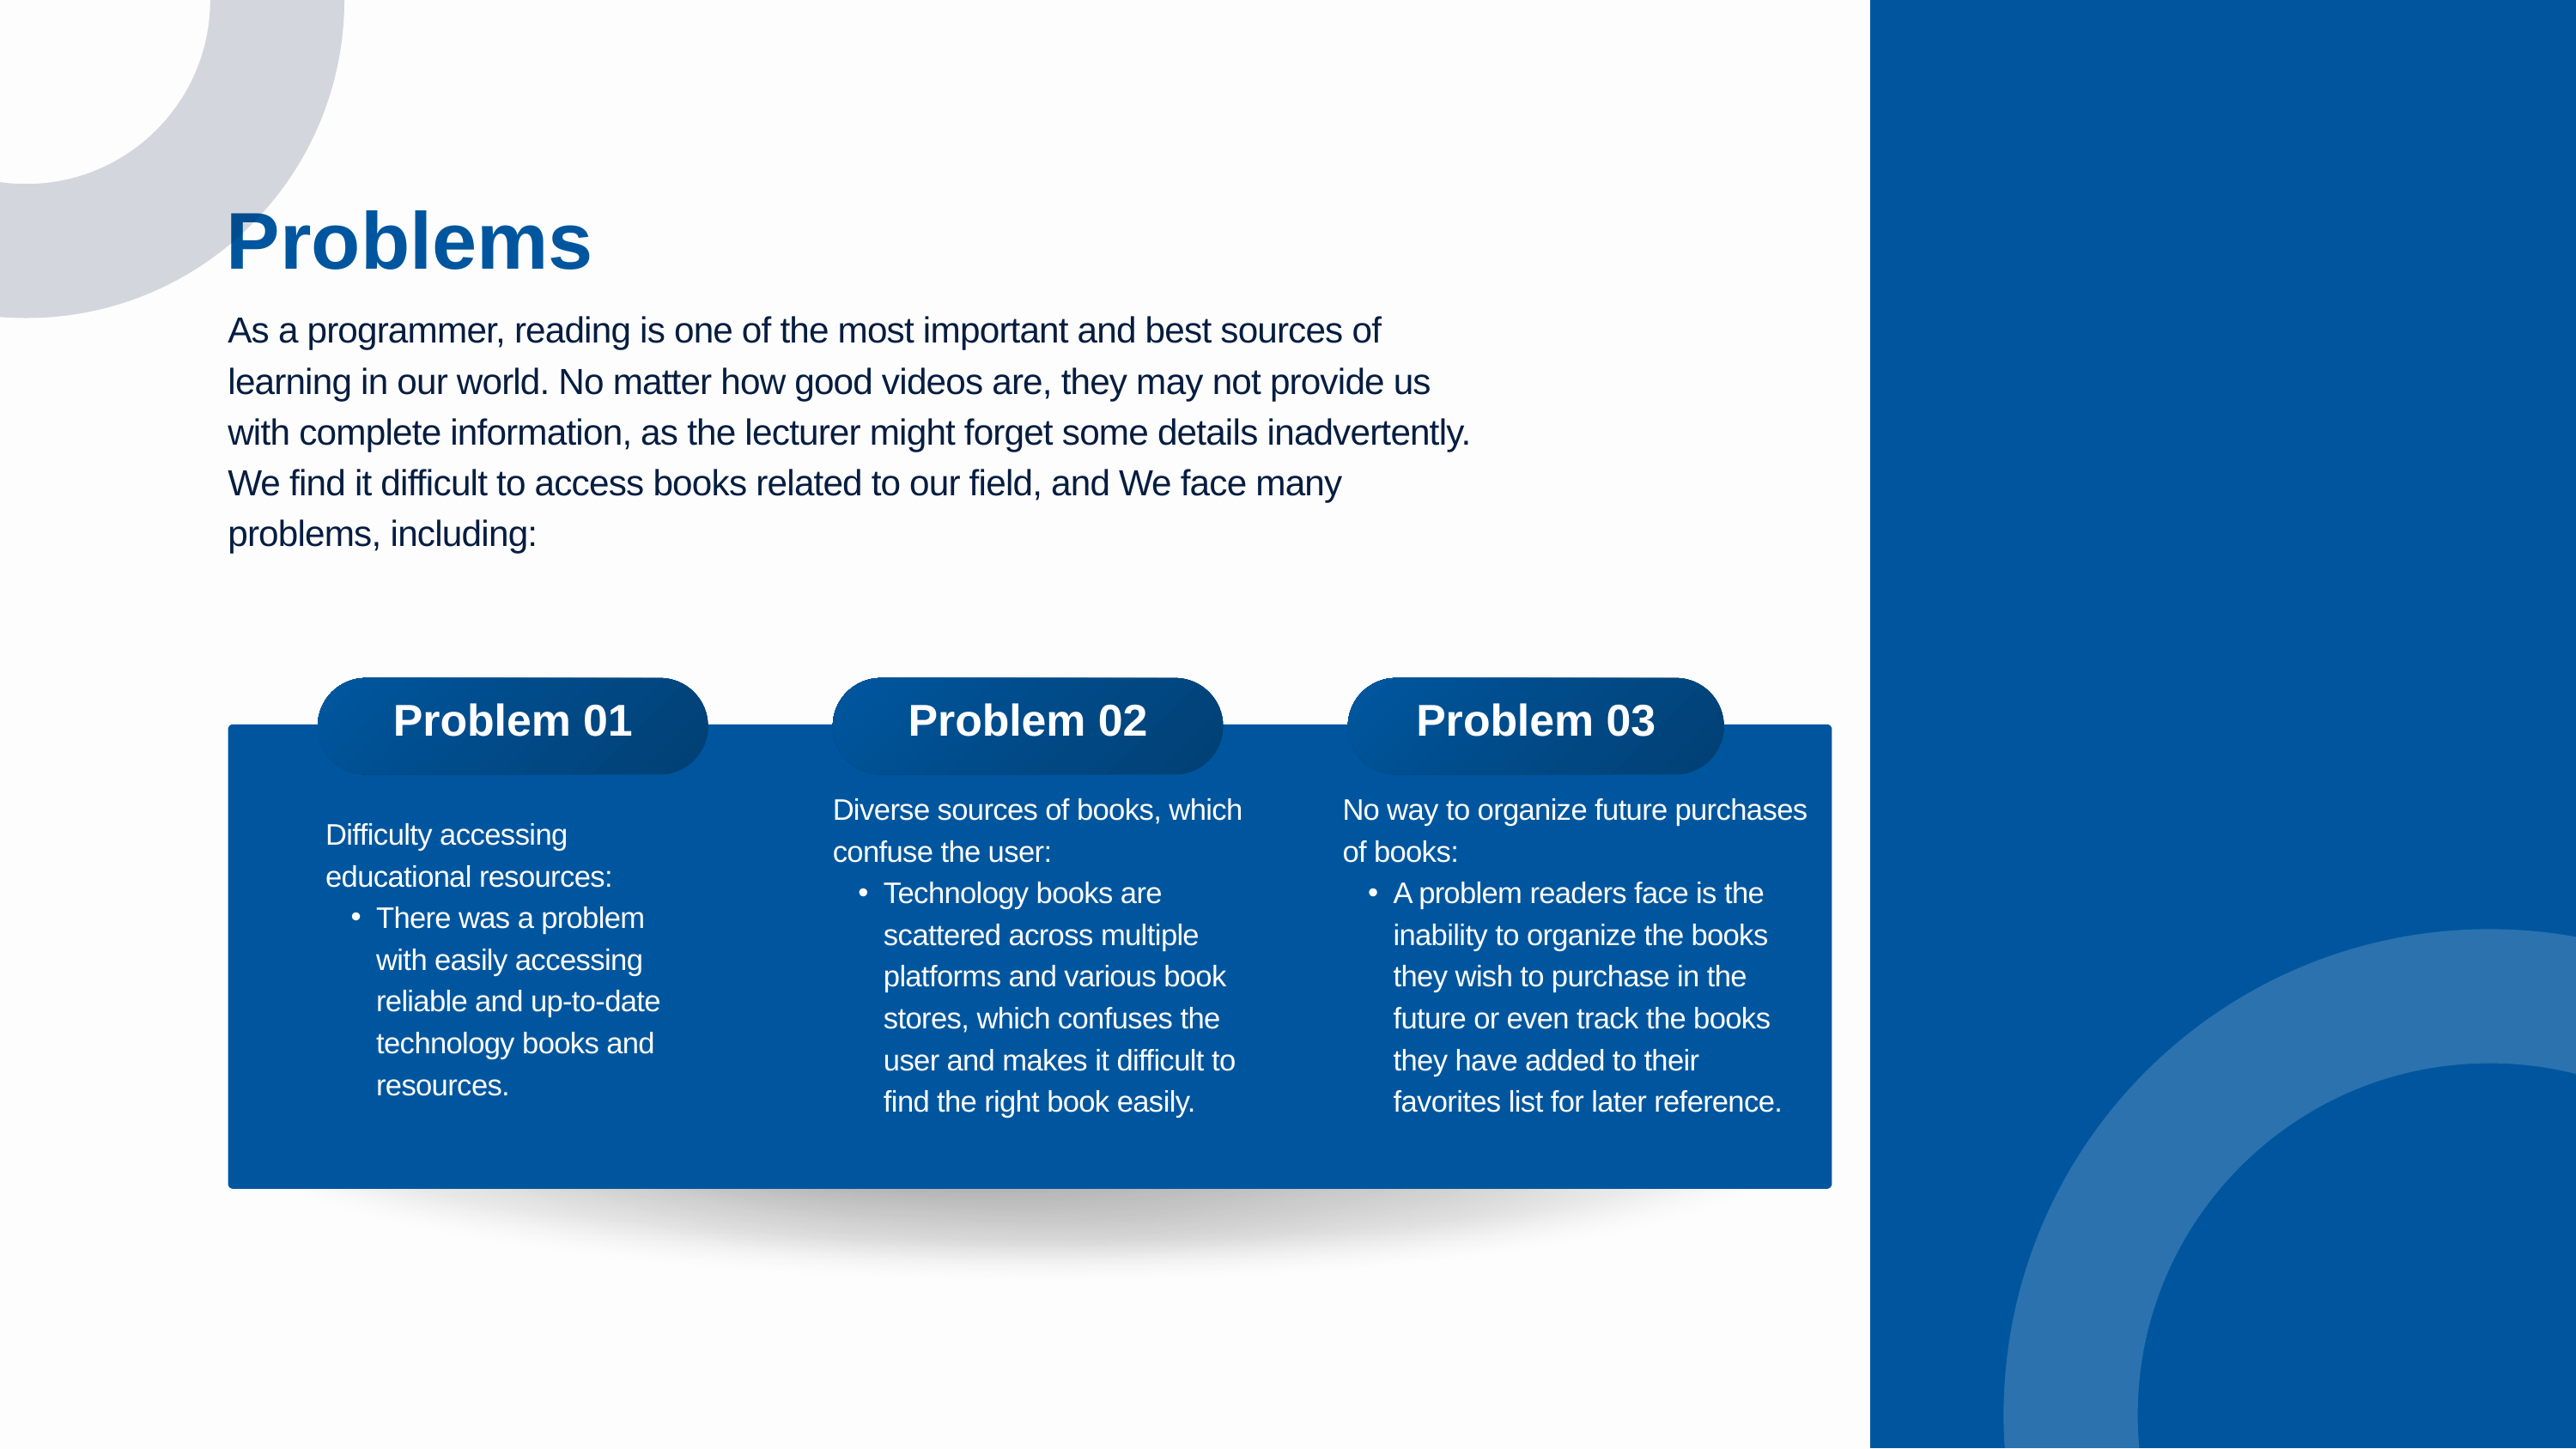

Problems
As a programmer, reading is one of the most important and best sources of learning in our world. No matter how good videos are, they may not provide us with complete information, as the lecturer might forget some details inadvertently. We find it difficult to access books related to our field, and We face many problems, including:

Problem 01

Problem 02

Problem 03

Diverse sources of books, which confuse the user:
Technology books are scattered across multiple platforms and various book stores, which confuses the user and makes it difficult to find the right book easily.

No way to organize future purchases of books:
A problem readers face is the inability to organize the books they wish to purchase in the future or even track the books they have added to their favorites list for later reference.

Difficulty accessing educational resources:
There was a problem with easily accessing reliable and up-to-date technology books and resources.